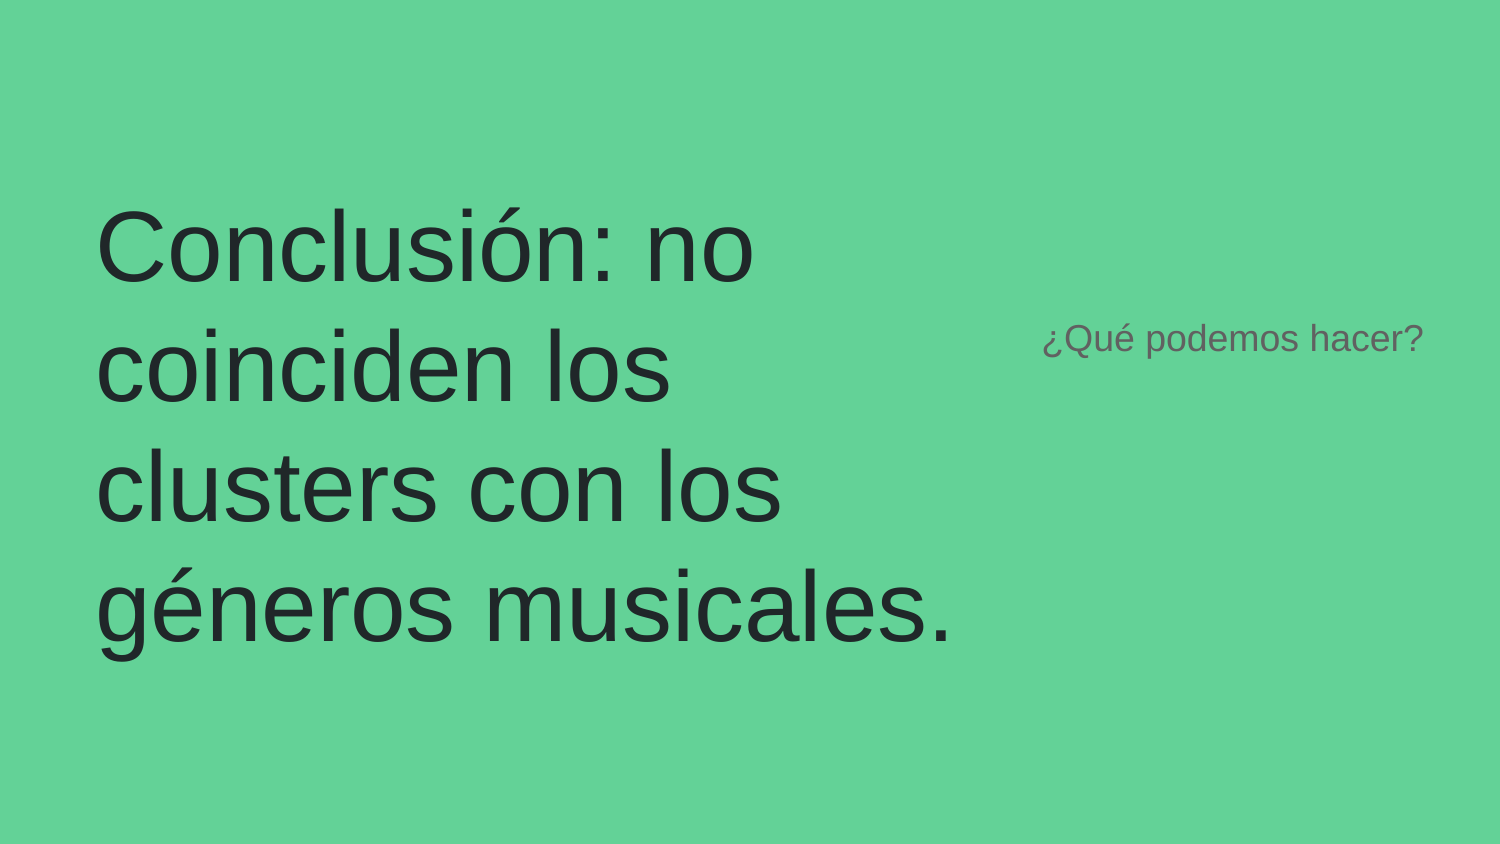

# Conclusión: no coinciden los clusters con los géneros musicales.
¿Qué podemos hacer?